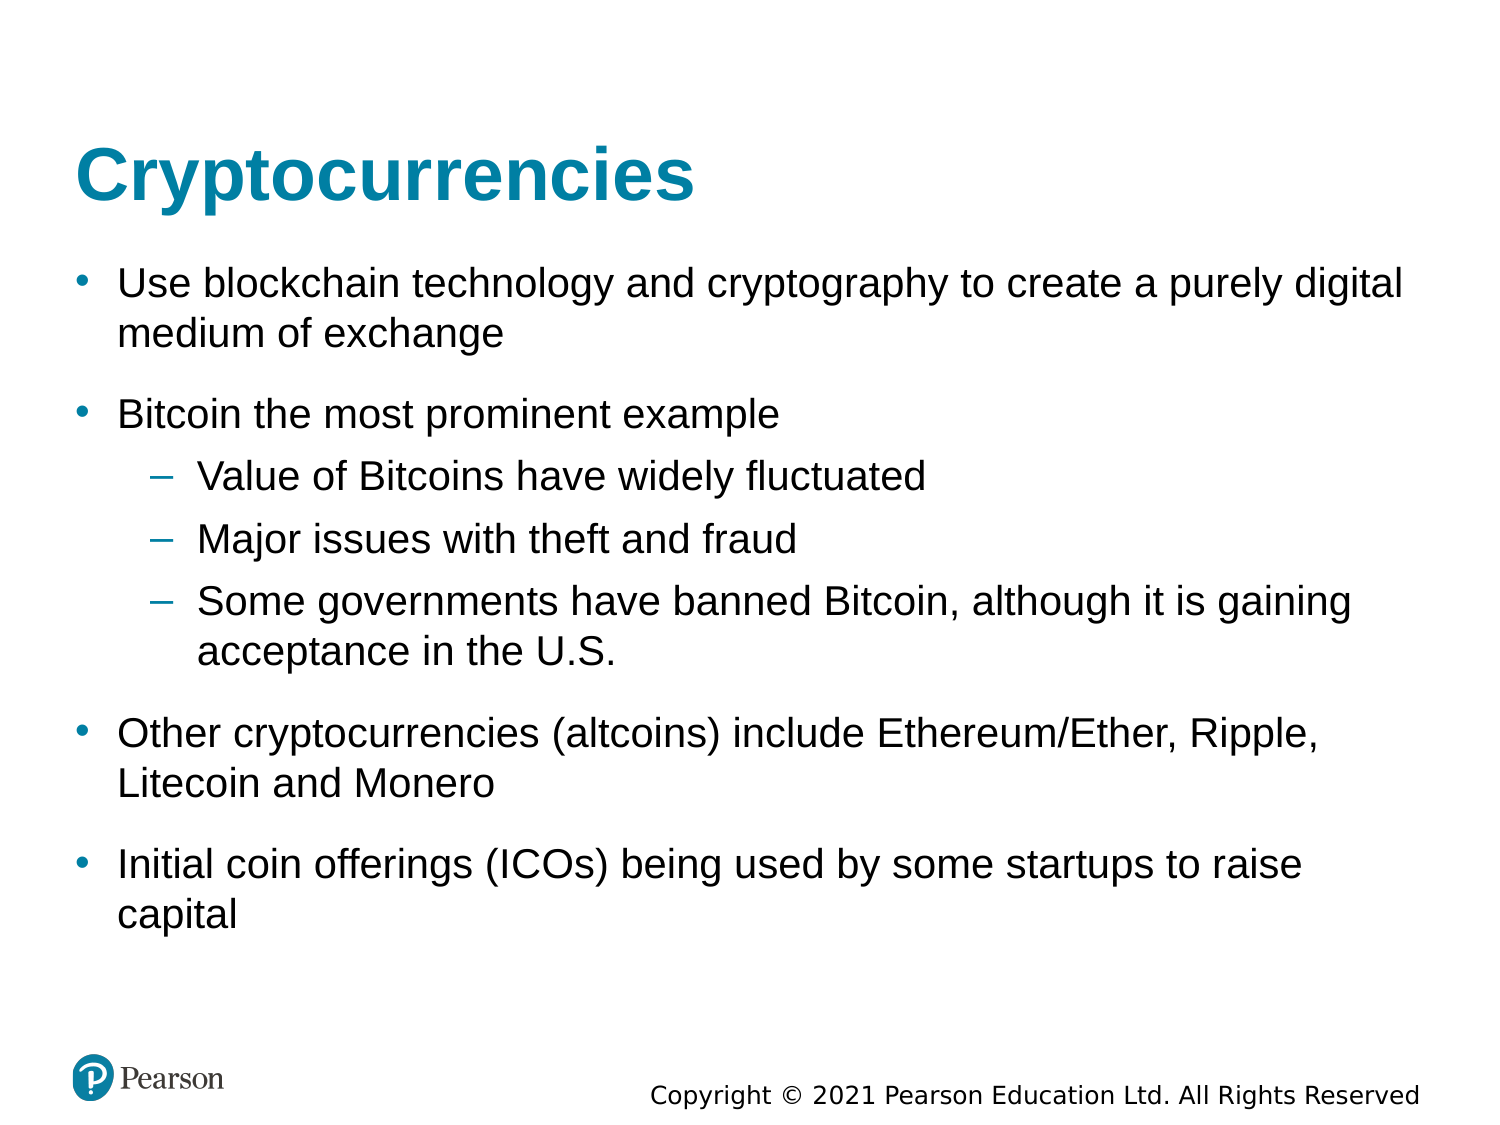

# Cryptocurrencies
Use blockchain technology and cryptography to create a purely digital medium of exchange
Bitcoin the most prominent example
Value of Bitcoins have widely fluctuated
Major issues with theft and fraud
Some governments have banned Bitcoin, although it is gaining acceptance in the U.S.
Other cryptocurrencies (altcoins) include Ethereum/Ether, Ripple, Litecoin and Monero
Initial coin offerings (I C Os) being used by some startups to raise capital